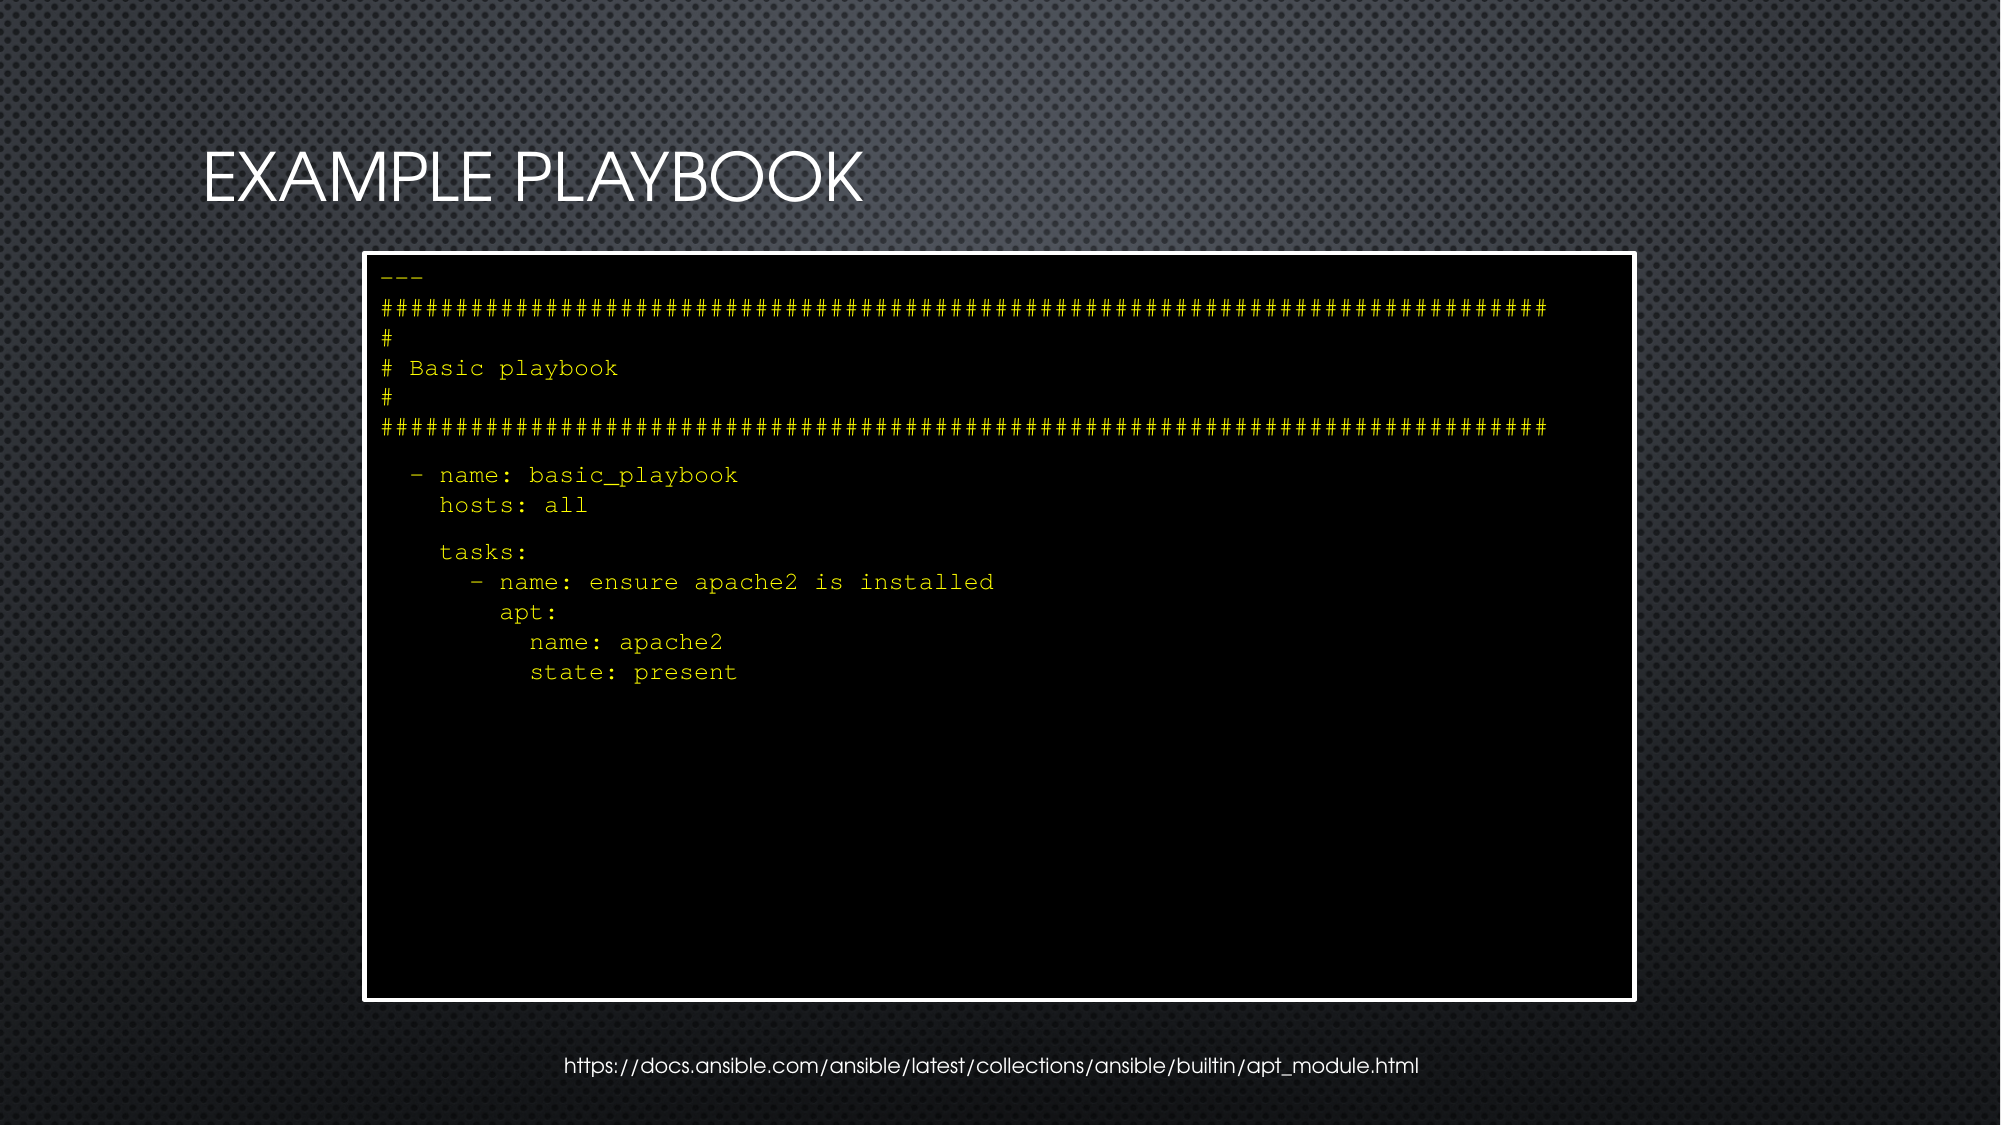

# Example Playbook
---
##############################################################################
#
# Basic playbook
#
##############################################################################
  - name: basic_playbook
    hosts: all
    tasks:
      - name: ensure apache2 is installed
        apt:
          name: apache2
          state: present
https://docs.ansible.com/ansible/latest/collections/ansible/builtin/apt_module.html